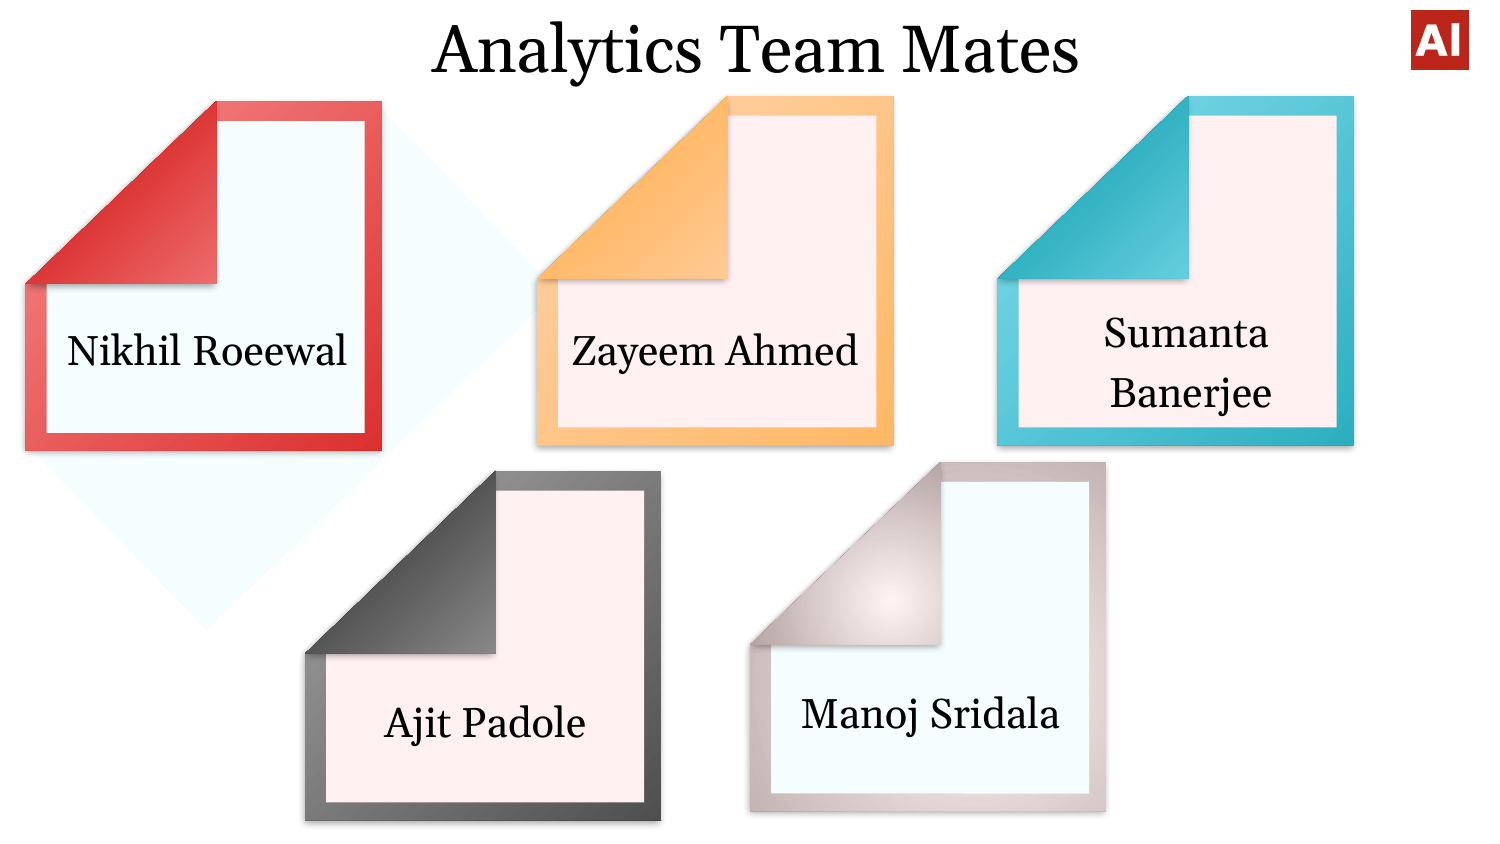

Analytics Team Mates

Zayeem Ahmed

Sumanta
Banerjee

Nikhil Roeewal

Manoj Sridala

Ajit Padole